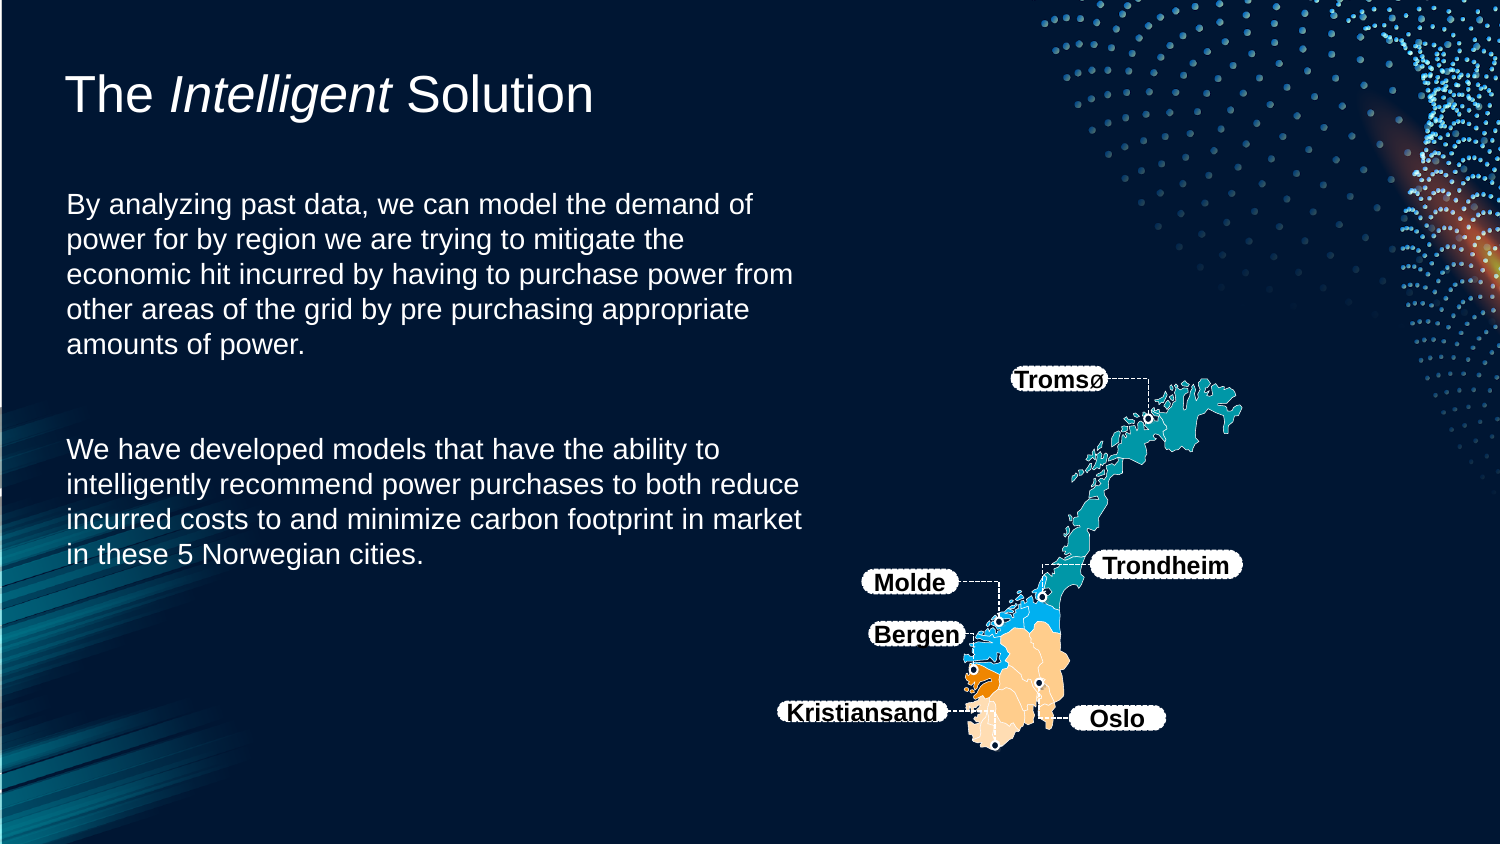

The Intelligent Solution
By analyzing past data, we can model the demand of power for by region we are trying to mitigate the economic hit incurred by having to purchase power from other areas of the grid by pre purchasing appropriate amounts of power.

We have developed models that have the ability to intelligently recommend power purchases to both reduce incurred costs to and minimize carbon footprint in market in these 5 Norwegian cities.

Tromsø

Trondheim
Molde

Bergen

Kristiansand
Oslo